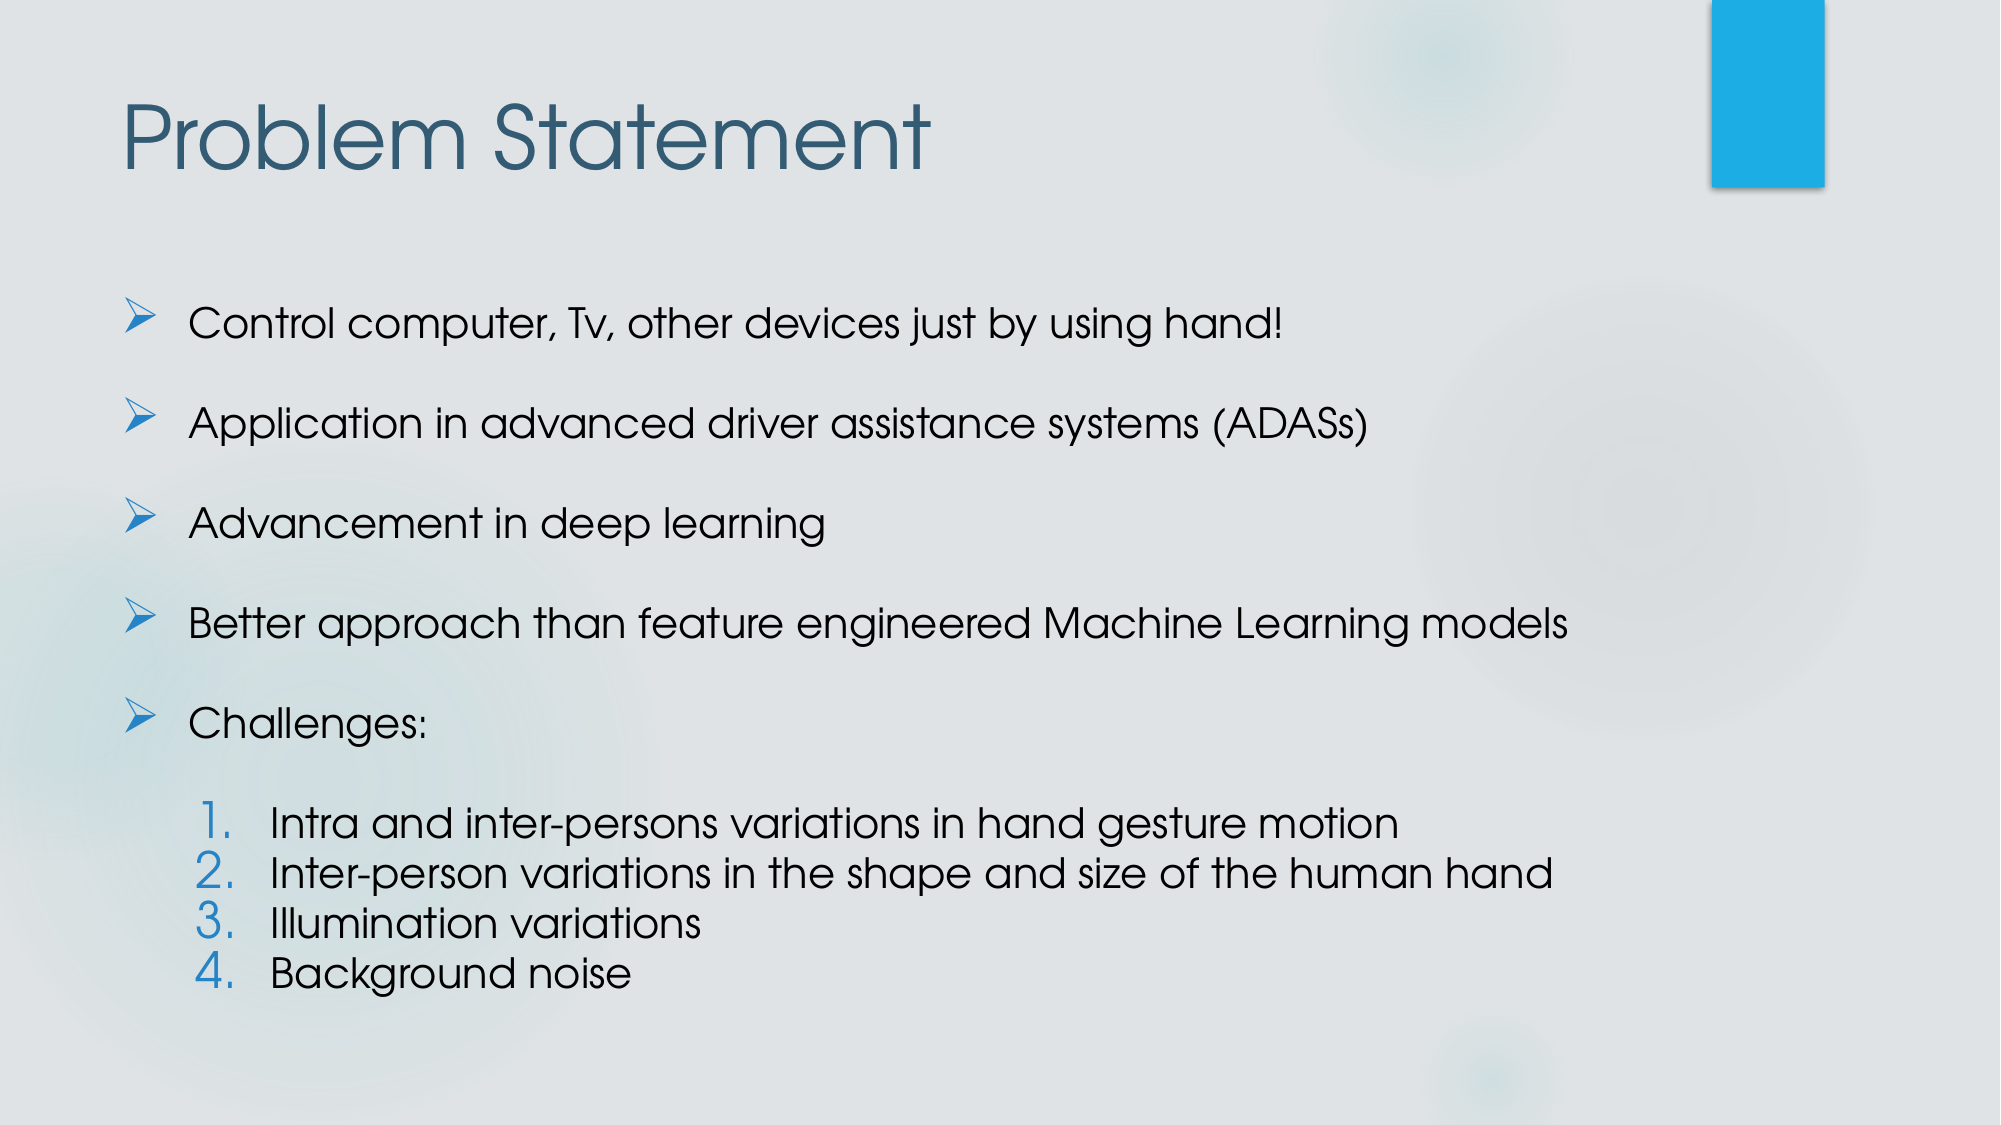

# Problem Statement

 Control computer, Tv, other devices just by using hand!

 Application in advanced driver assistance systems (ADASs)

 Advancement in deep learning

 Better approach than feature engineered Machine Learning models

 Challenges:

Intra and inter-persons variations in hand gesture motion
Inter-person variations in the shape and size of the human hand
Illumination variations
Background noise